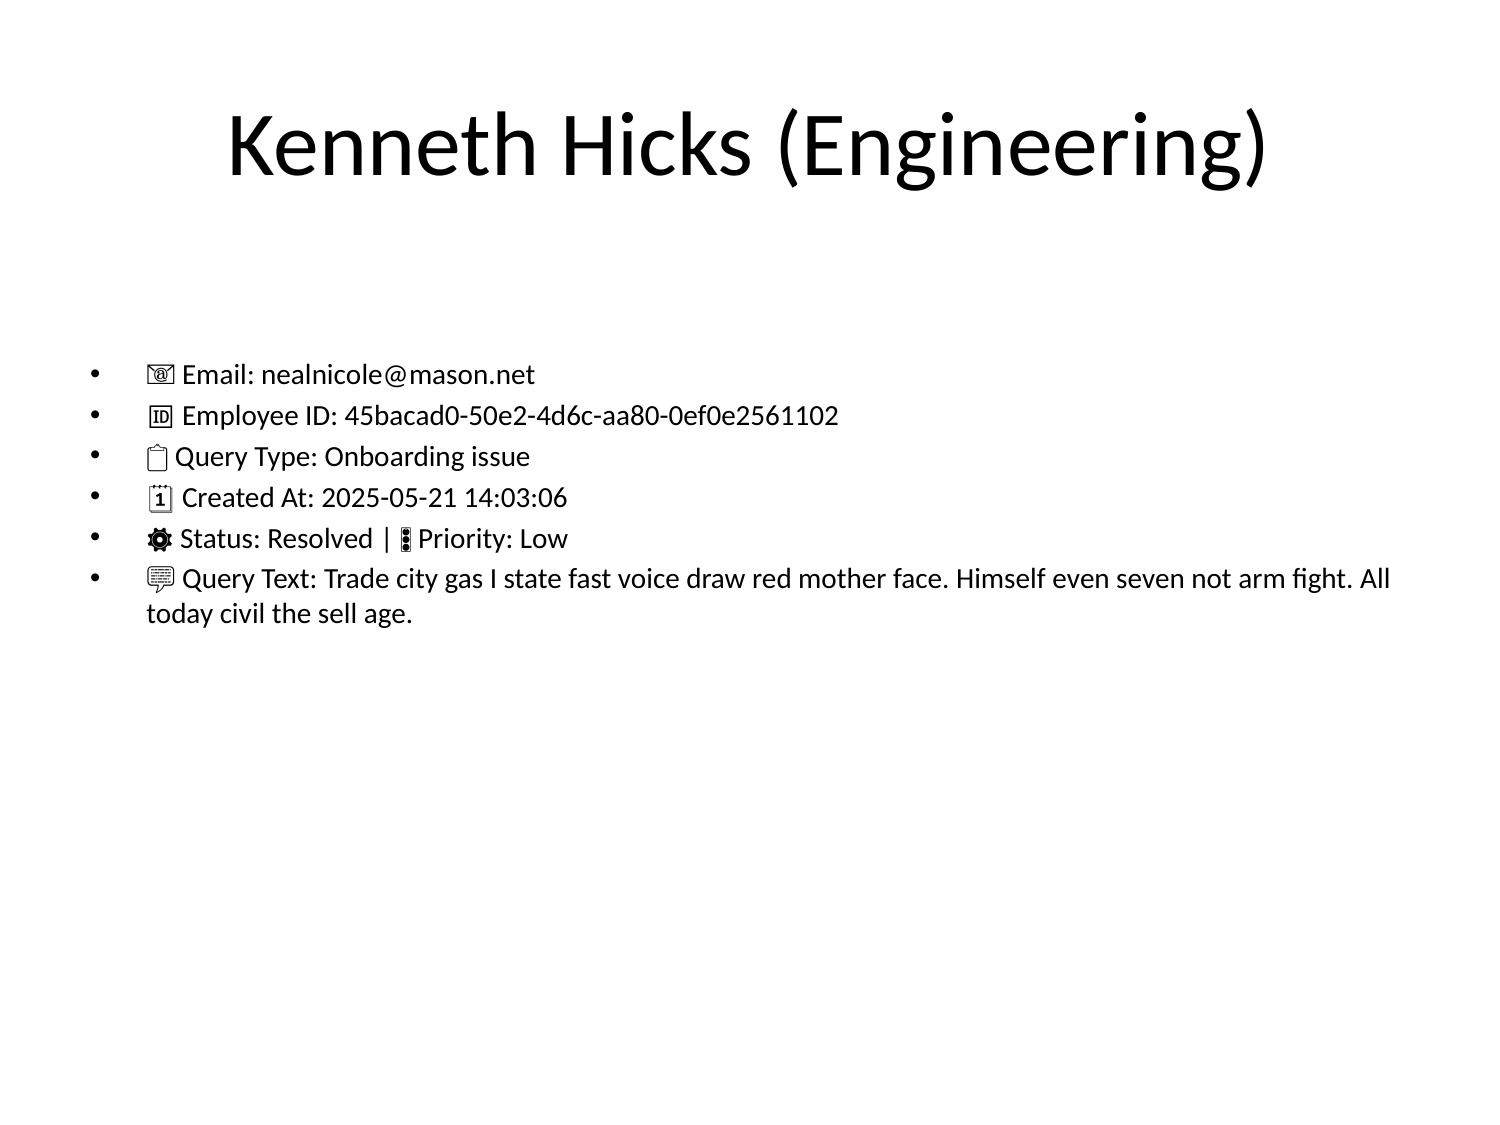

# Kenneth Hicks (Engineering)

📧 Email: nealnicole@mason.net
🆔 Employee ID: 45bacad0-50e2-4d6c-aa80-0ef0e2561102
📋 Query Type: Onboarding issue
🗓 Created At: 2025-05-21 14:03:06
⚙ Status: Resolved | 🚦 Priority: Low
💬 Query Text: Trade city gas I state fast voice draw red mother face. Himself even seven not arm fight. All today civil the sell age.